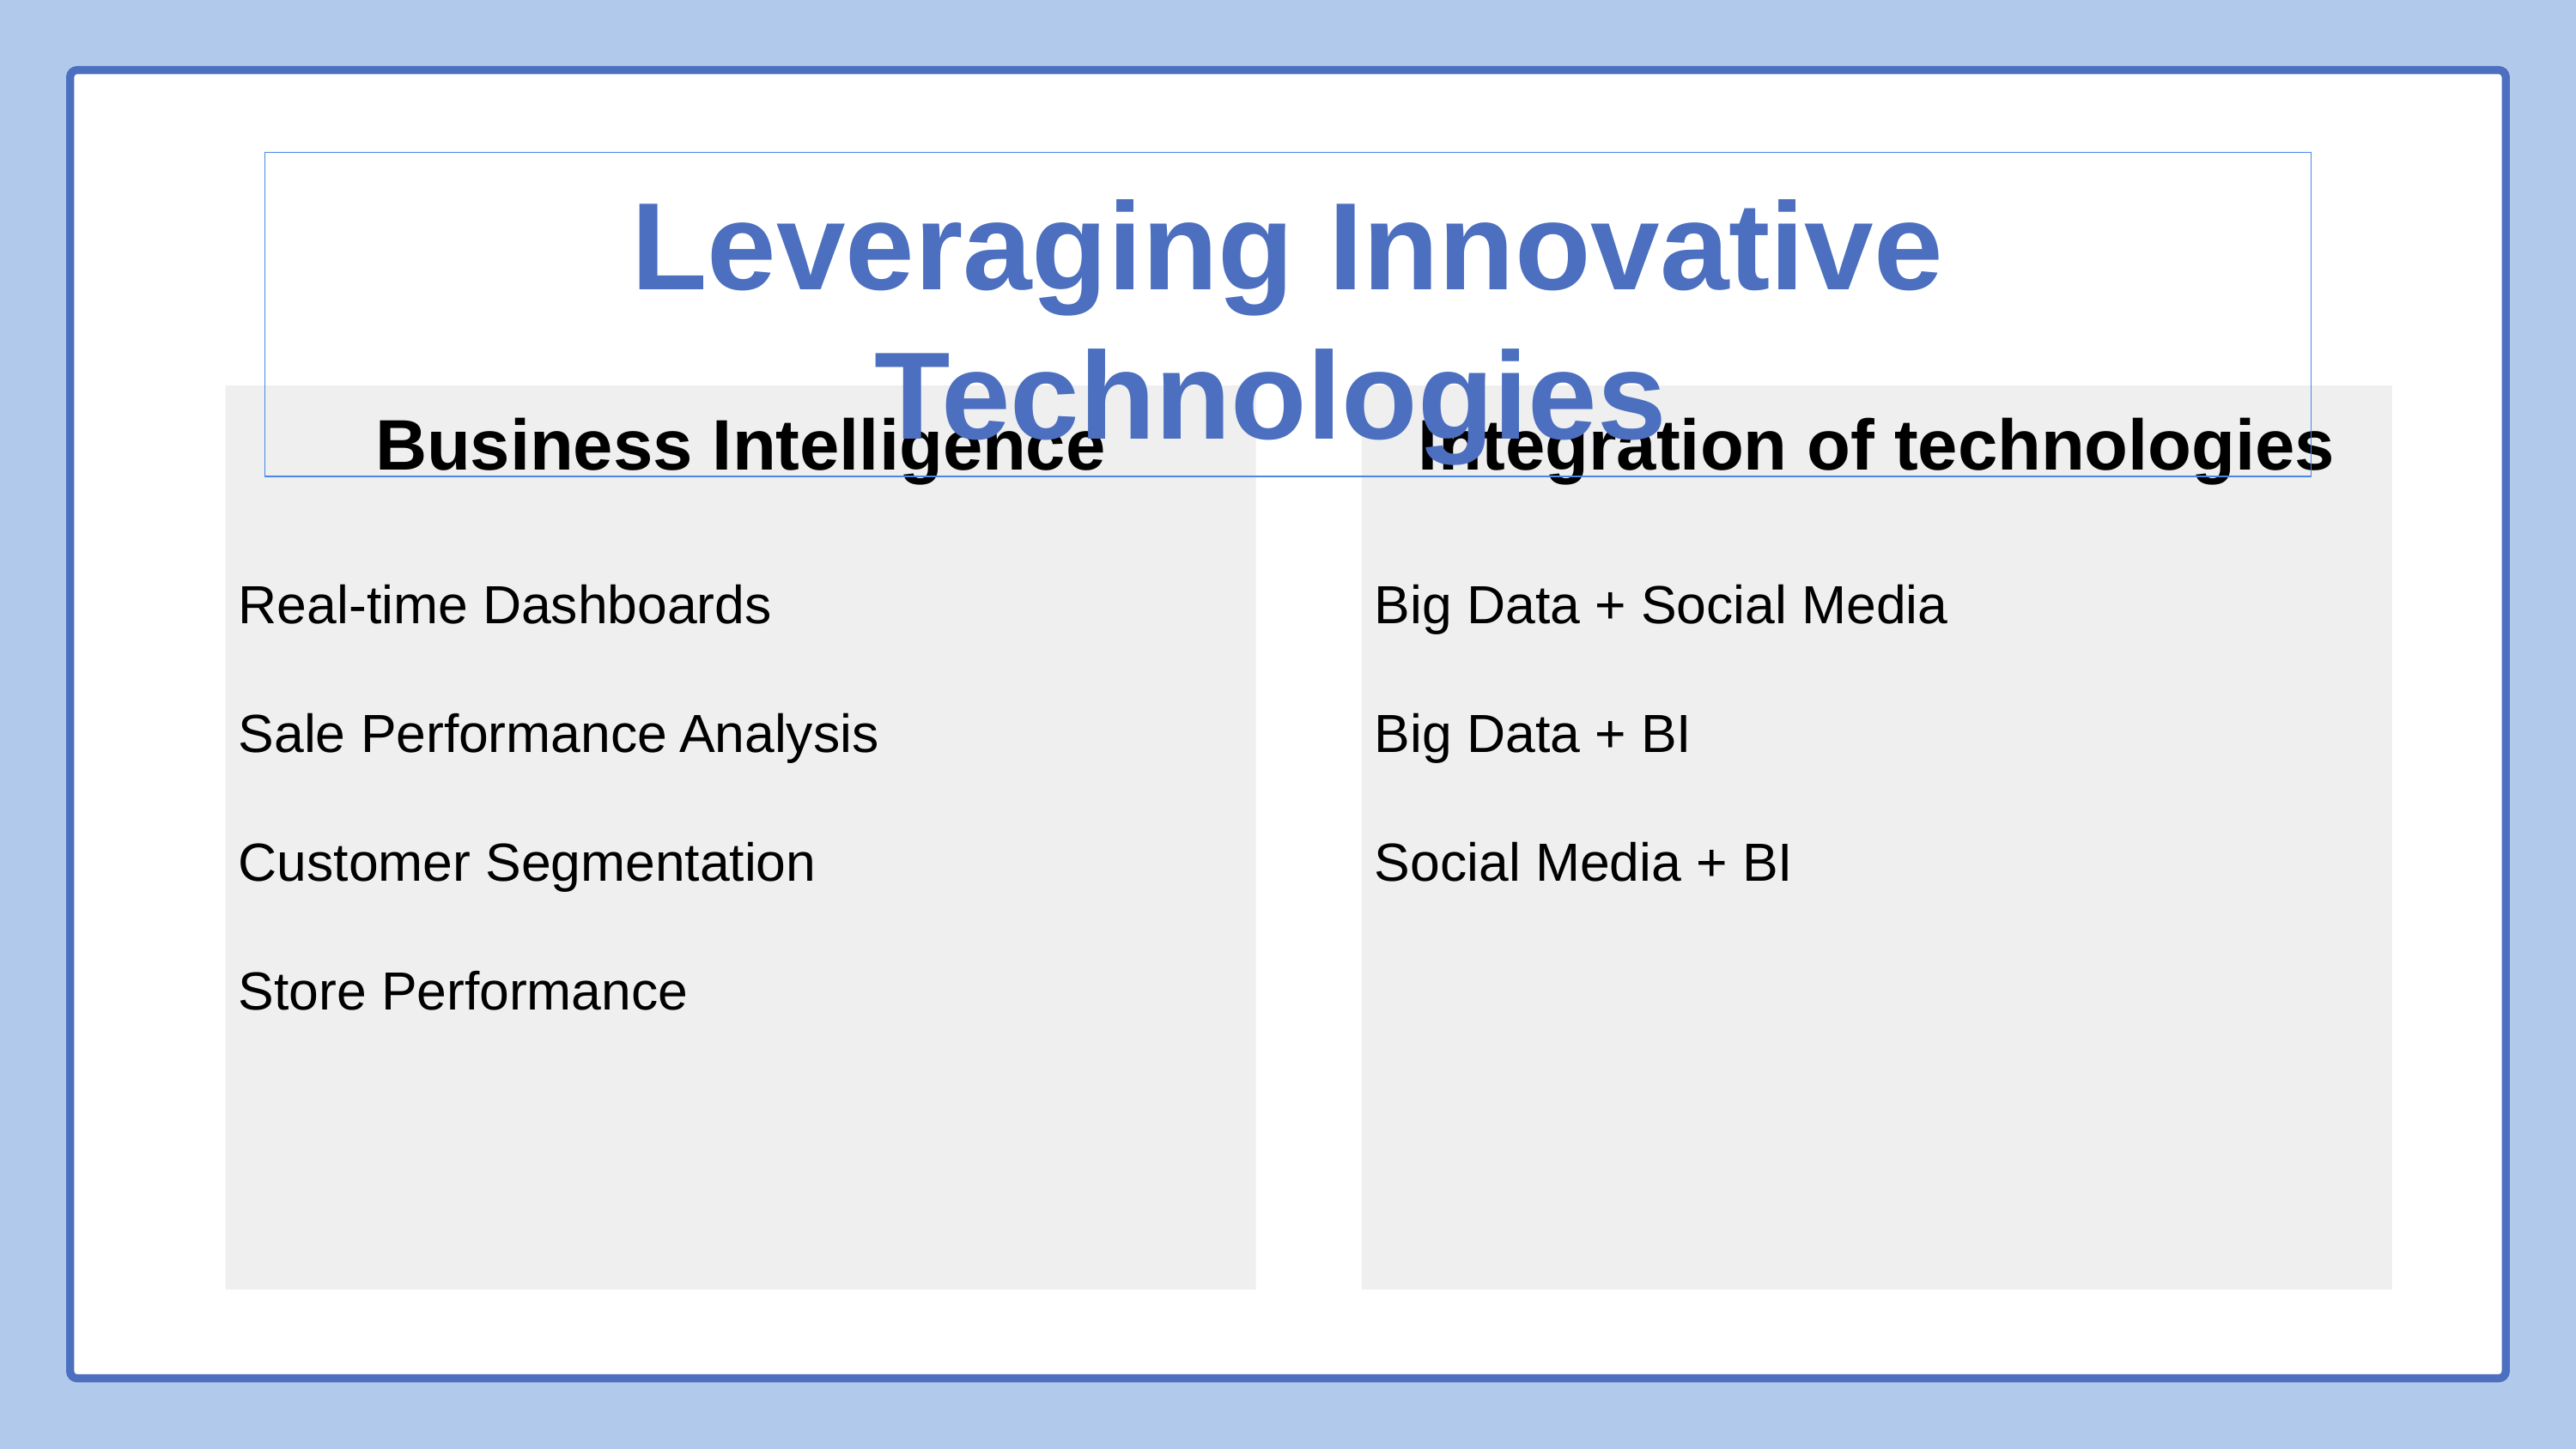

Leveraging Innovative Technologies
Business Intelligence

Real-time Dashboards

Sale Performance Analysis

Customer Segmentation

Store Performance
Integration of technologies

Big Data + Social Media

Big Data + BI

Social Media + BI